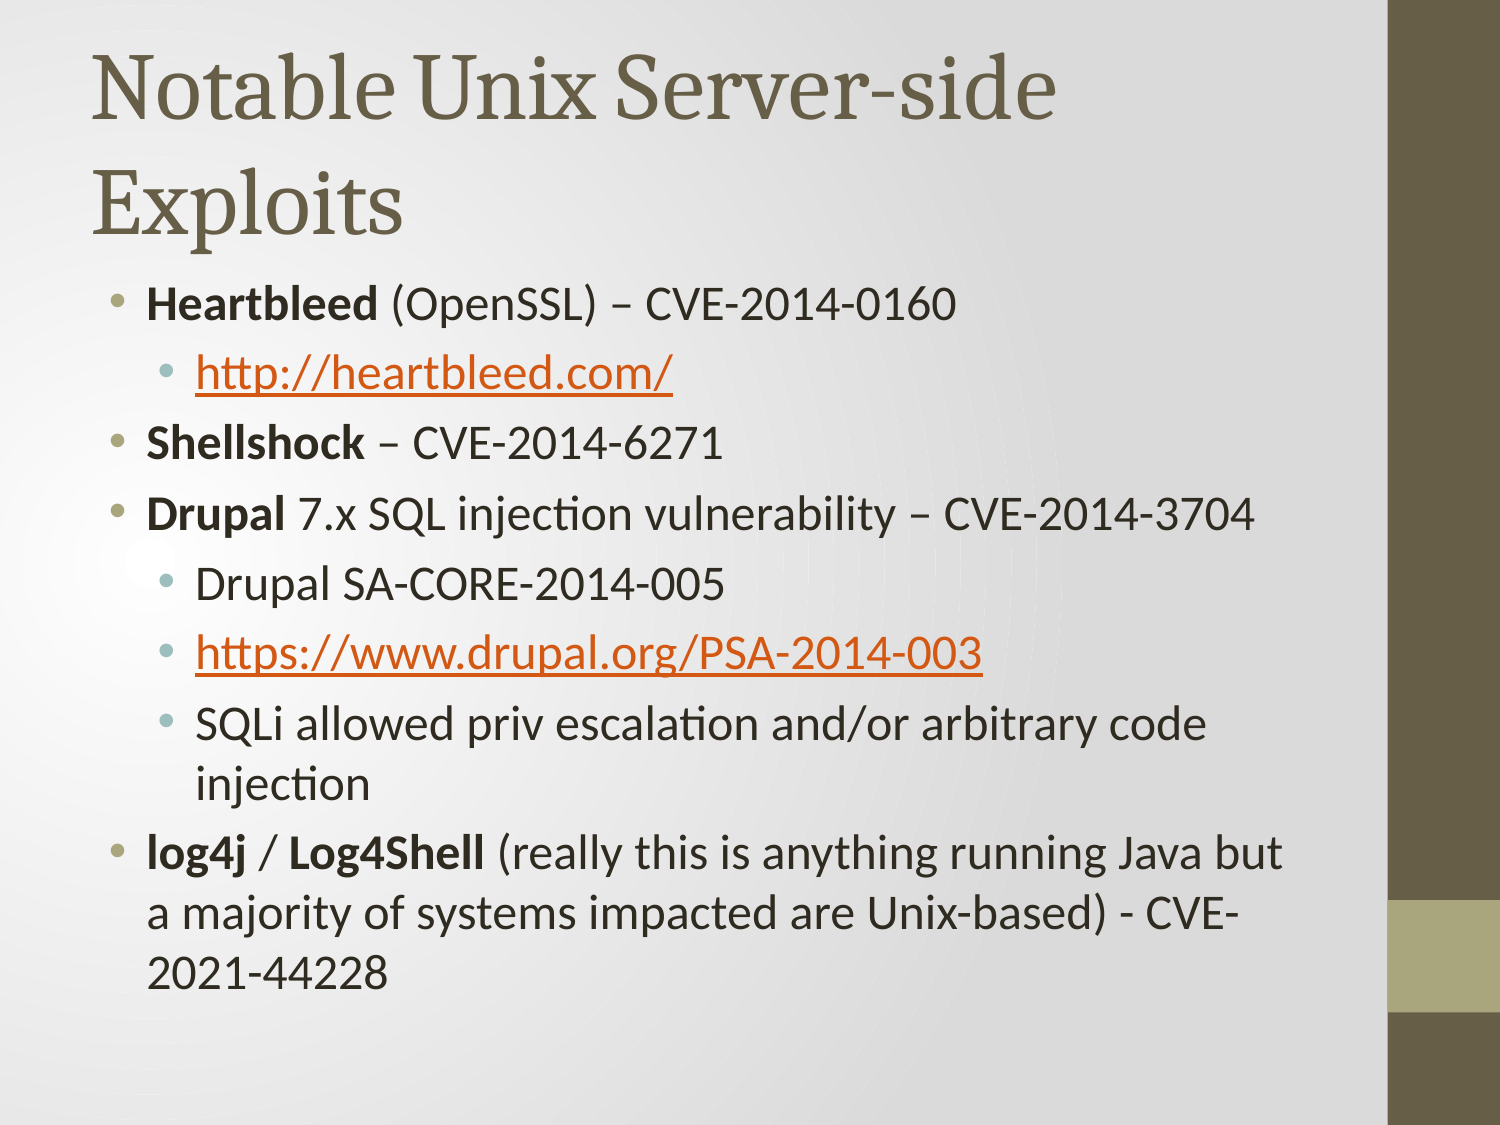

# Notable Unix Server-side Exploits
Heartbleed (OpenSSL) – CVE-2014-0160
http://heartbleed.com/
Shellshock – CVE-2014-6271
Drupal 7.x SQL injection vulnerability – CVE-2014-3704
Drupal SA-CORE-2014-005
https://www.drupal.org/PSA-2014-003
SQLi allowed priv escalation and/or arbitrary code injection
log4j / Log4Shell (really this is anything running Java but a majority of systems impacted are Unix-based) - CVE-2021-44228